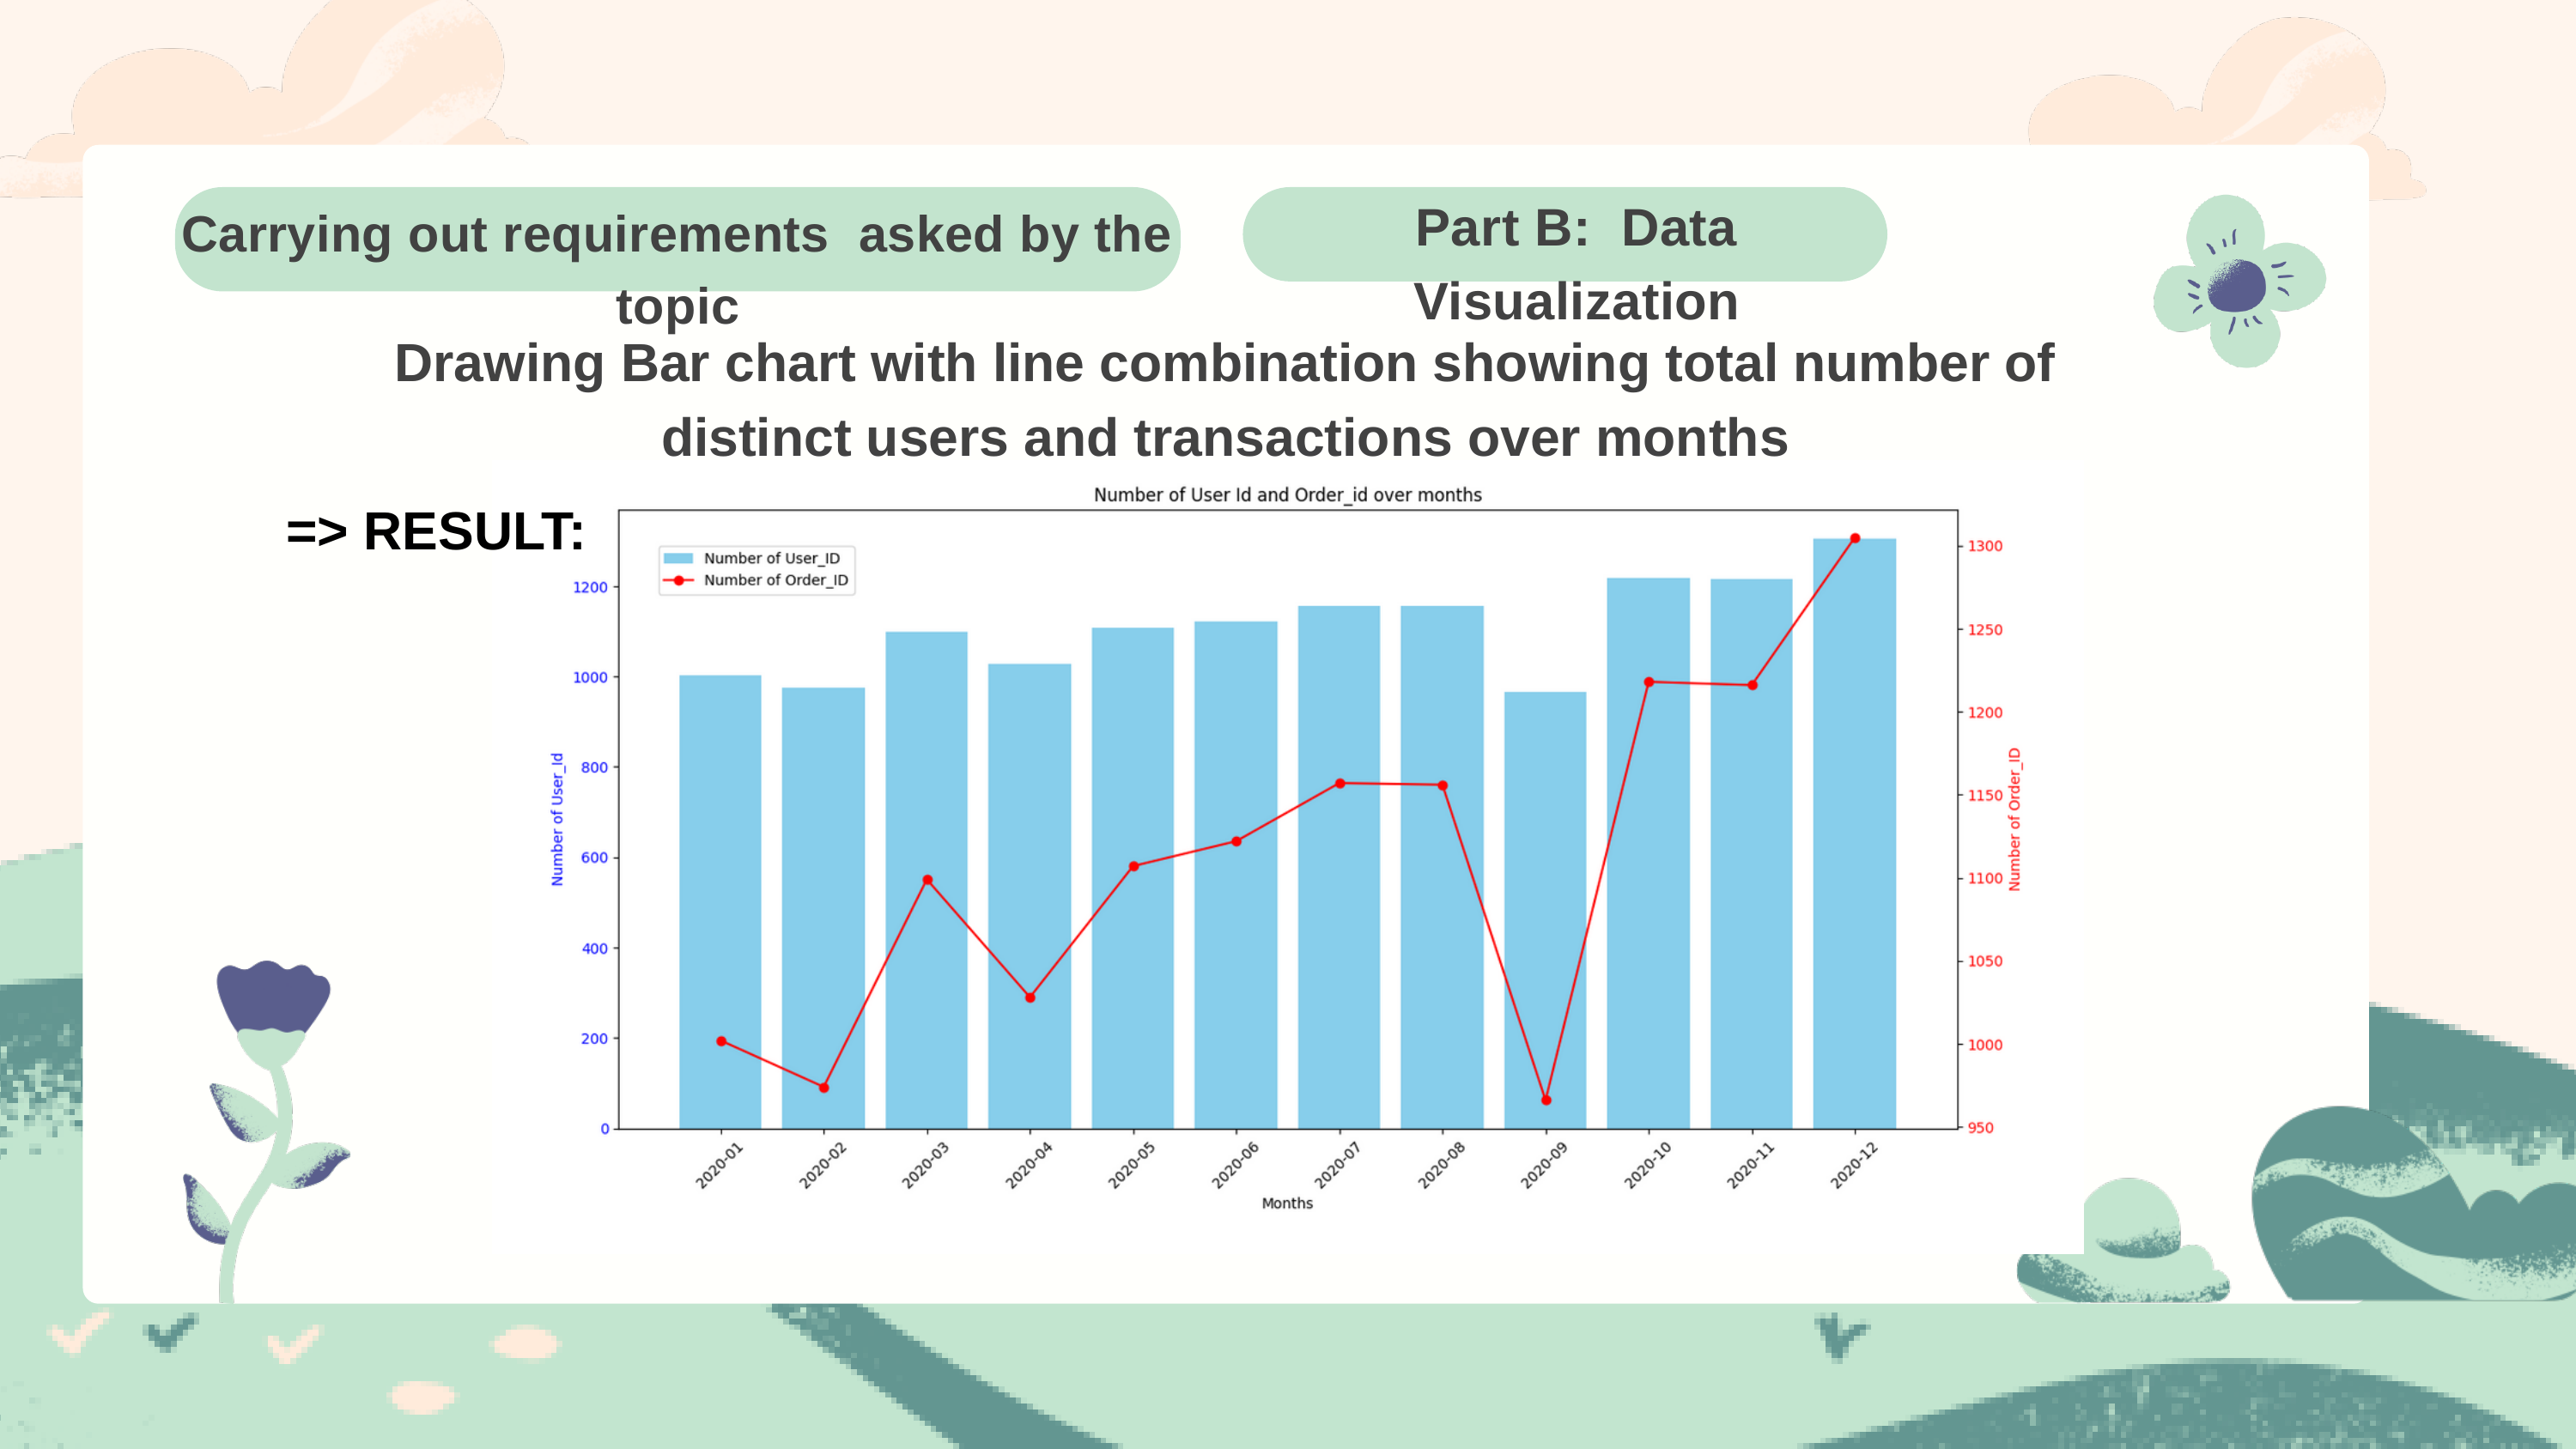

s
Part B:  Data Visualization

Carrying out requirements  asked by the topic

Drawing Bar chart with line combination showing total number of distinct users and transactions over months

=> RESULT: